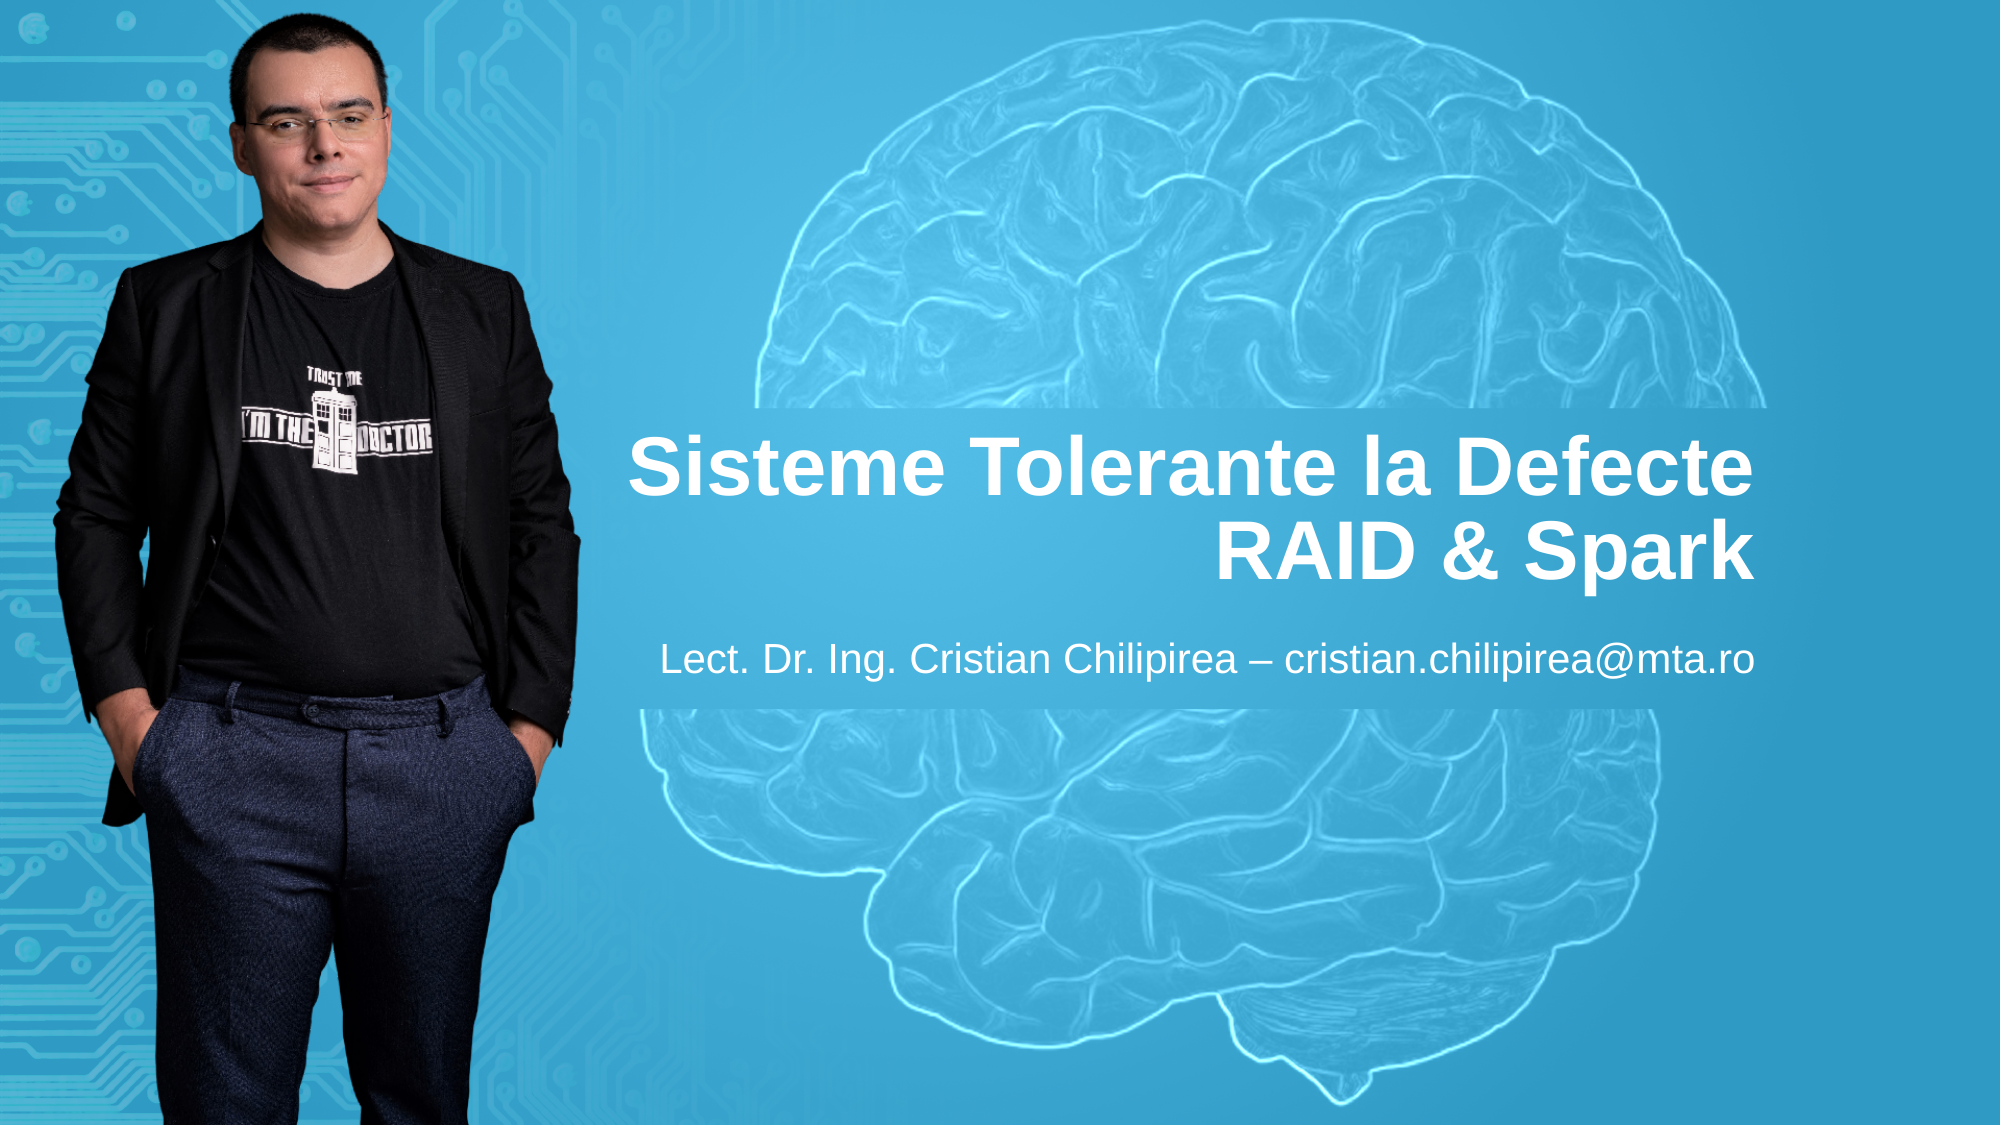

# Sisteme Tolerante la Defecte RAID & Spark
Lect. Dr. Ing. Cristian Chilipirea – cristian.chilipirea@mta.ro